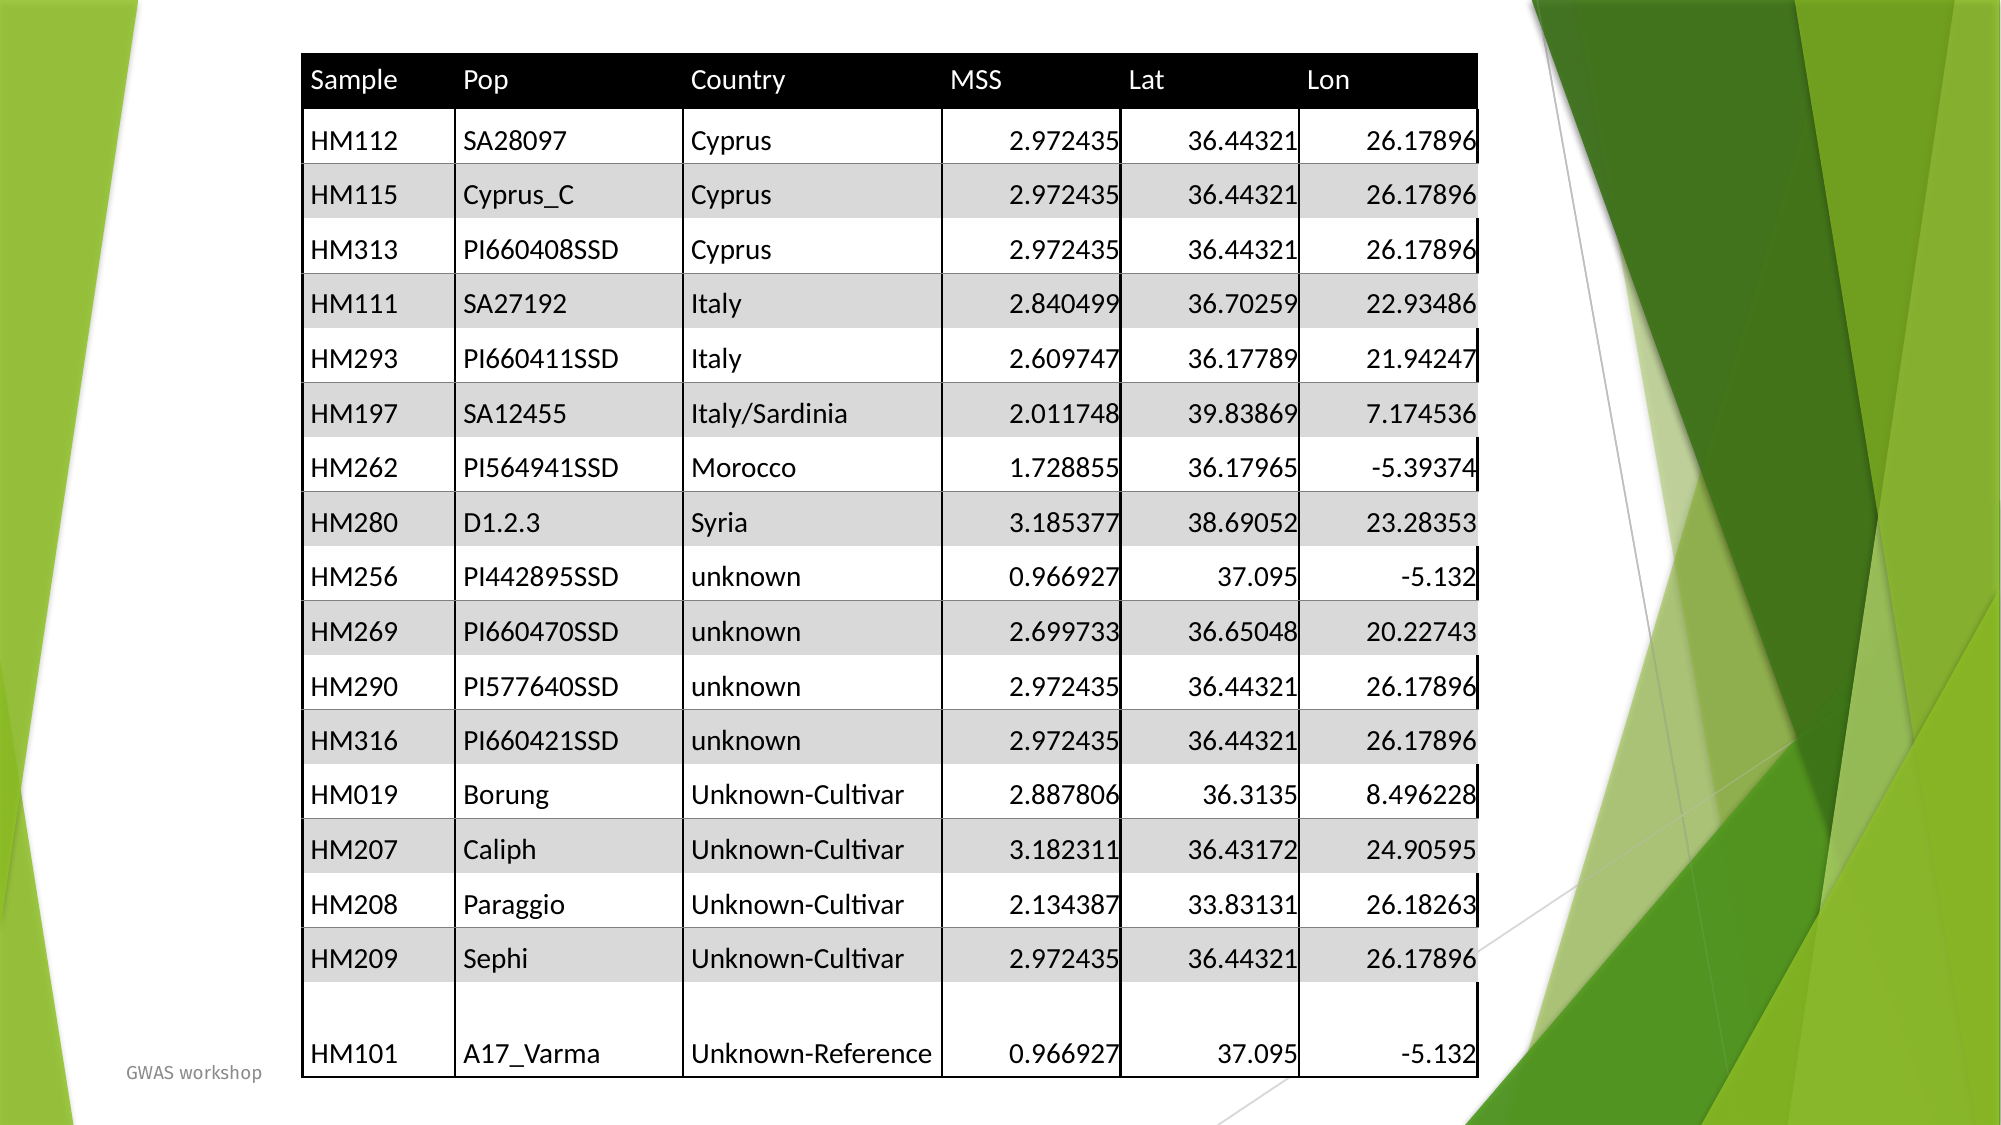

| Sample | Pop | Country | MSS | Lat | Lon |
| --- | --- | --- | --- | --- | --- |
| HM112 | SA28097 | Cyprus | 2.972435 | 36.44321 | 26.17896 |
| HM115 | Cyprus\_C | Cyprus | 2.972435 | 36.44321 | 26.17896 |
| HM313 | PI660408SSD | Cyprus | 2.972435 | 36.44321 | 26.17896 |
| HM111 | SA27192 | Italy | 2.840499 | 36.70259 | 22.93486 |
| HM293 | PI660411SSD | Italy | 2.609747 | 36.17789 | 21.94247 |
| HM197 | SA12455 | Italy/Sardinia | 2.011748 | 39.83869 | 7.174536 |
| HM262 | PI564941SSD | Morocco | 1.728855 | 36.17965 | -5.39374 |
| HM280 | D1.2.3 | Syria | 3.185377 | 38.69052 | 23.28353 |
| HM256 | PI442895SSD | unknown | 0.966927 | 37.095 | -5.132 |
| HM269 | PI660470SSD | unknown | 2.699733 | 36.65048 | 20.22743 |
| HM290 | PI577640SSD | unknown | 2.972435 | 36.44321 | 26.17896 |
| HM316 | PI660421SSD | unknown | 2.972435 | 36.44321 | 26.17896 |
| HM019 | Borung | Unknown-Cultivar | 2.887806 | 36.3135 | 8.496228 |
| HM207 | Caliph | Unknown-Cultivar | 3.182311 | 36.43172 | 24.90595 |
| HM208 | Paraggio | Unknown-Cultivar | 2.134387 | 33.83131 | 26.18263 |
| HM209 | Sephi | Unknown-Cultivar | 2.972435 | 36.44321 | 26.17896 |
| HM101 | A17\_Varma | Unknown-Reference | 0.966927 | 37.095 | -5.132 |
# Results
GWAS workshop